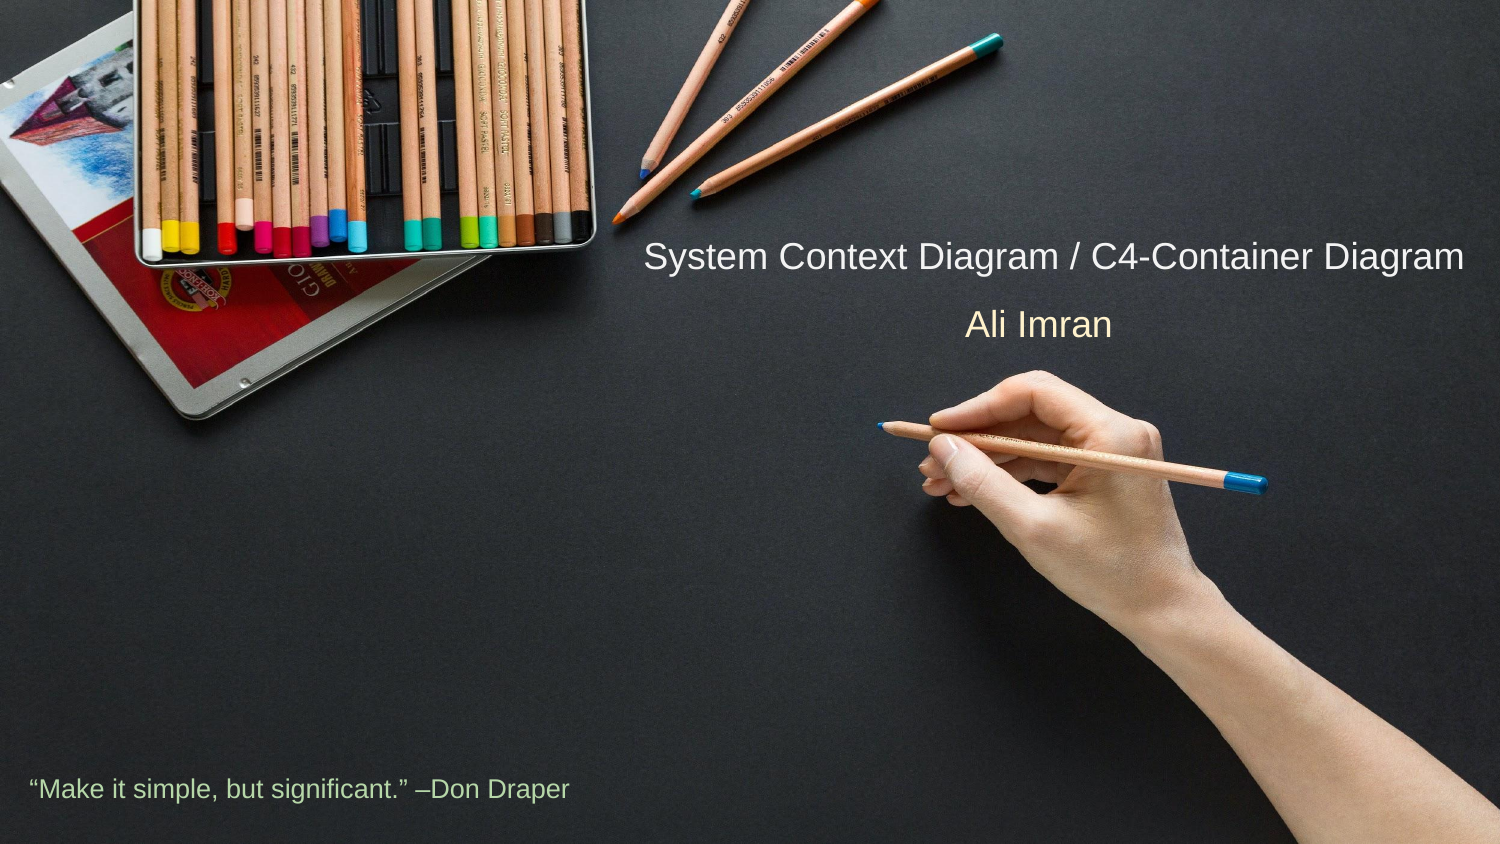

# System Context Diagram / C4-Container Diagram

Ali Imran
“Make it simple, but significant.” –Don Draper